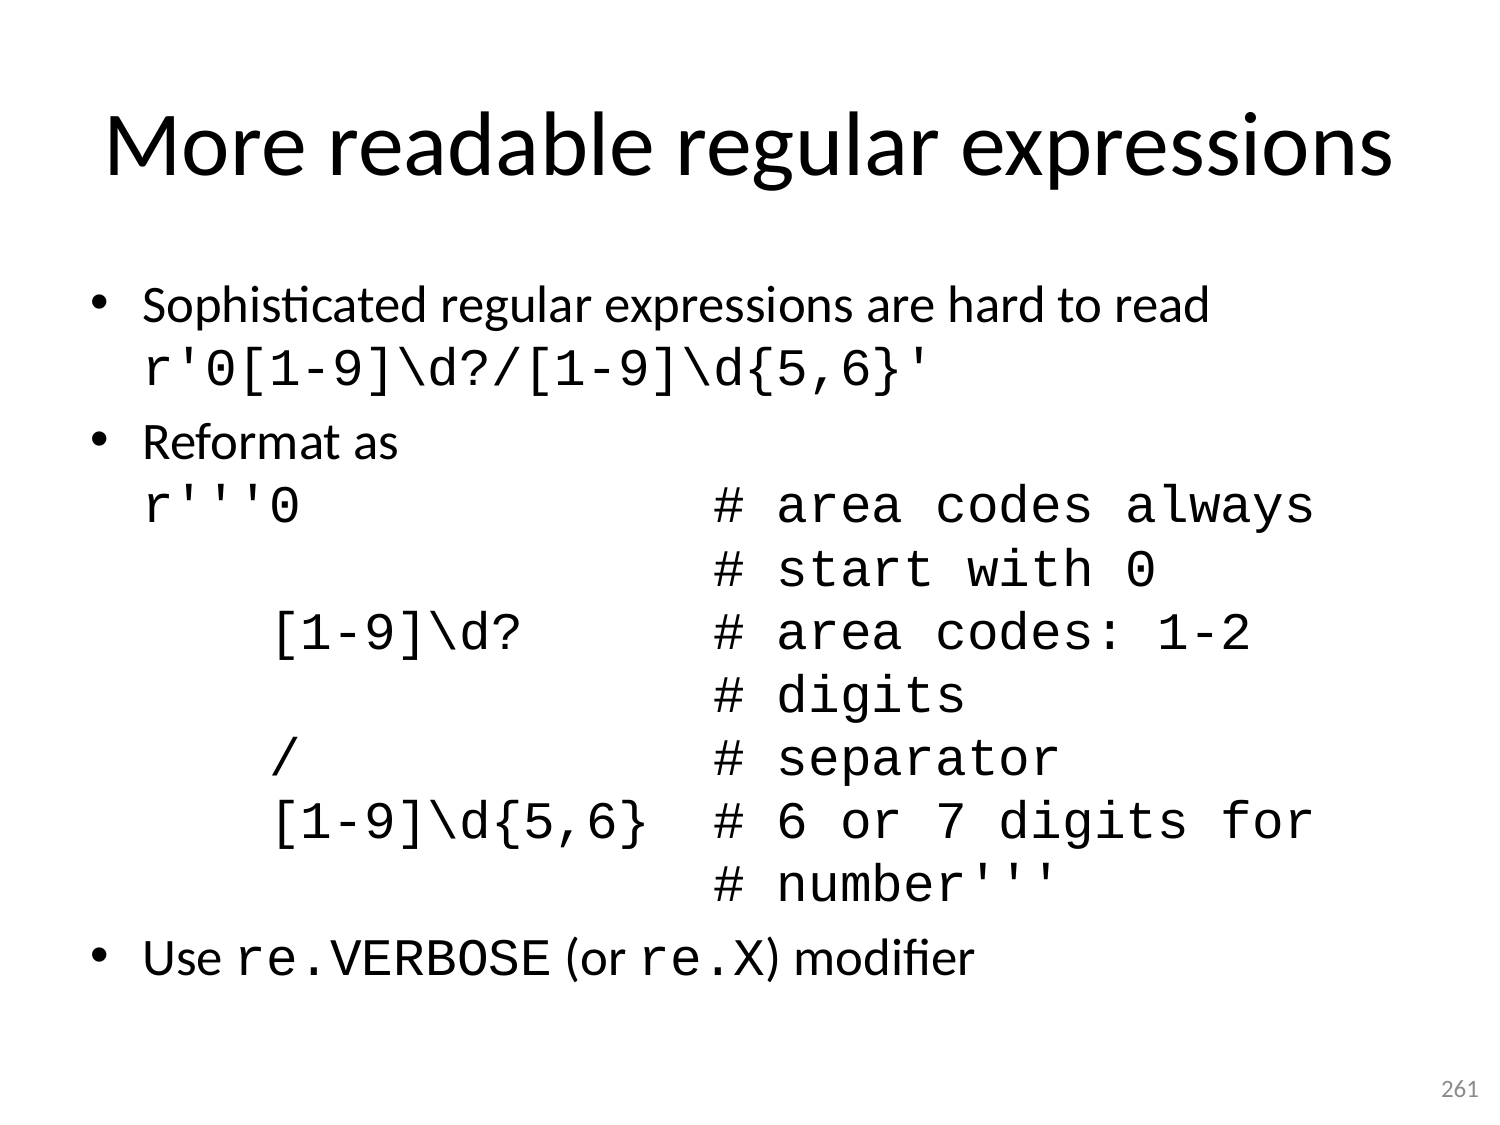

# More readable regular expressions
Sophisticated regular expressions are hard to read
r'0[1-9]\d?/[1-9]\d{5,6}'
Reformat as
r'''0             # area codes always
                  # start with 0
    [1-9]\d?      # area codes: 1-2
                  # digits
    /             # separator
    [1-9]\d{5,6}  # 6 or 7 digits for
                  # number'''
Use re.VERBOSE (or re.X) modifier

261